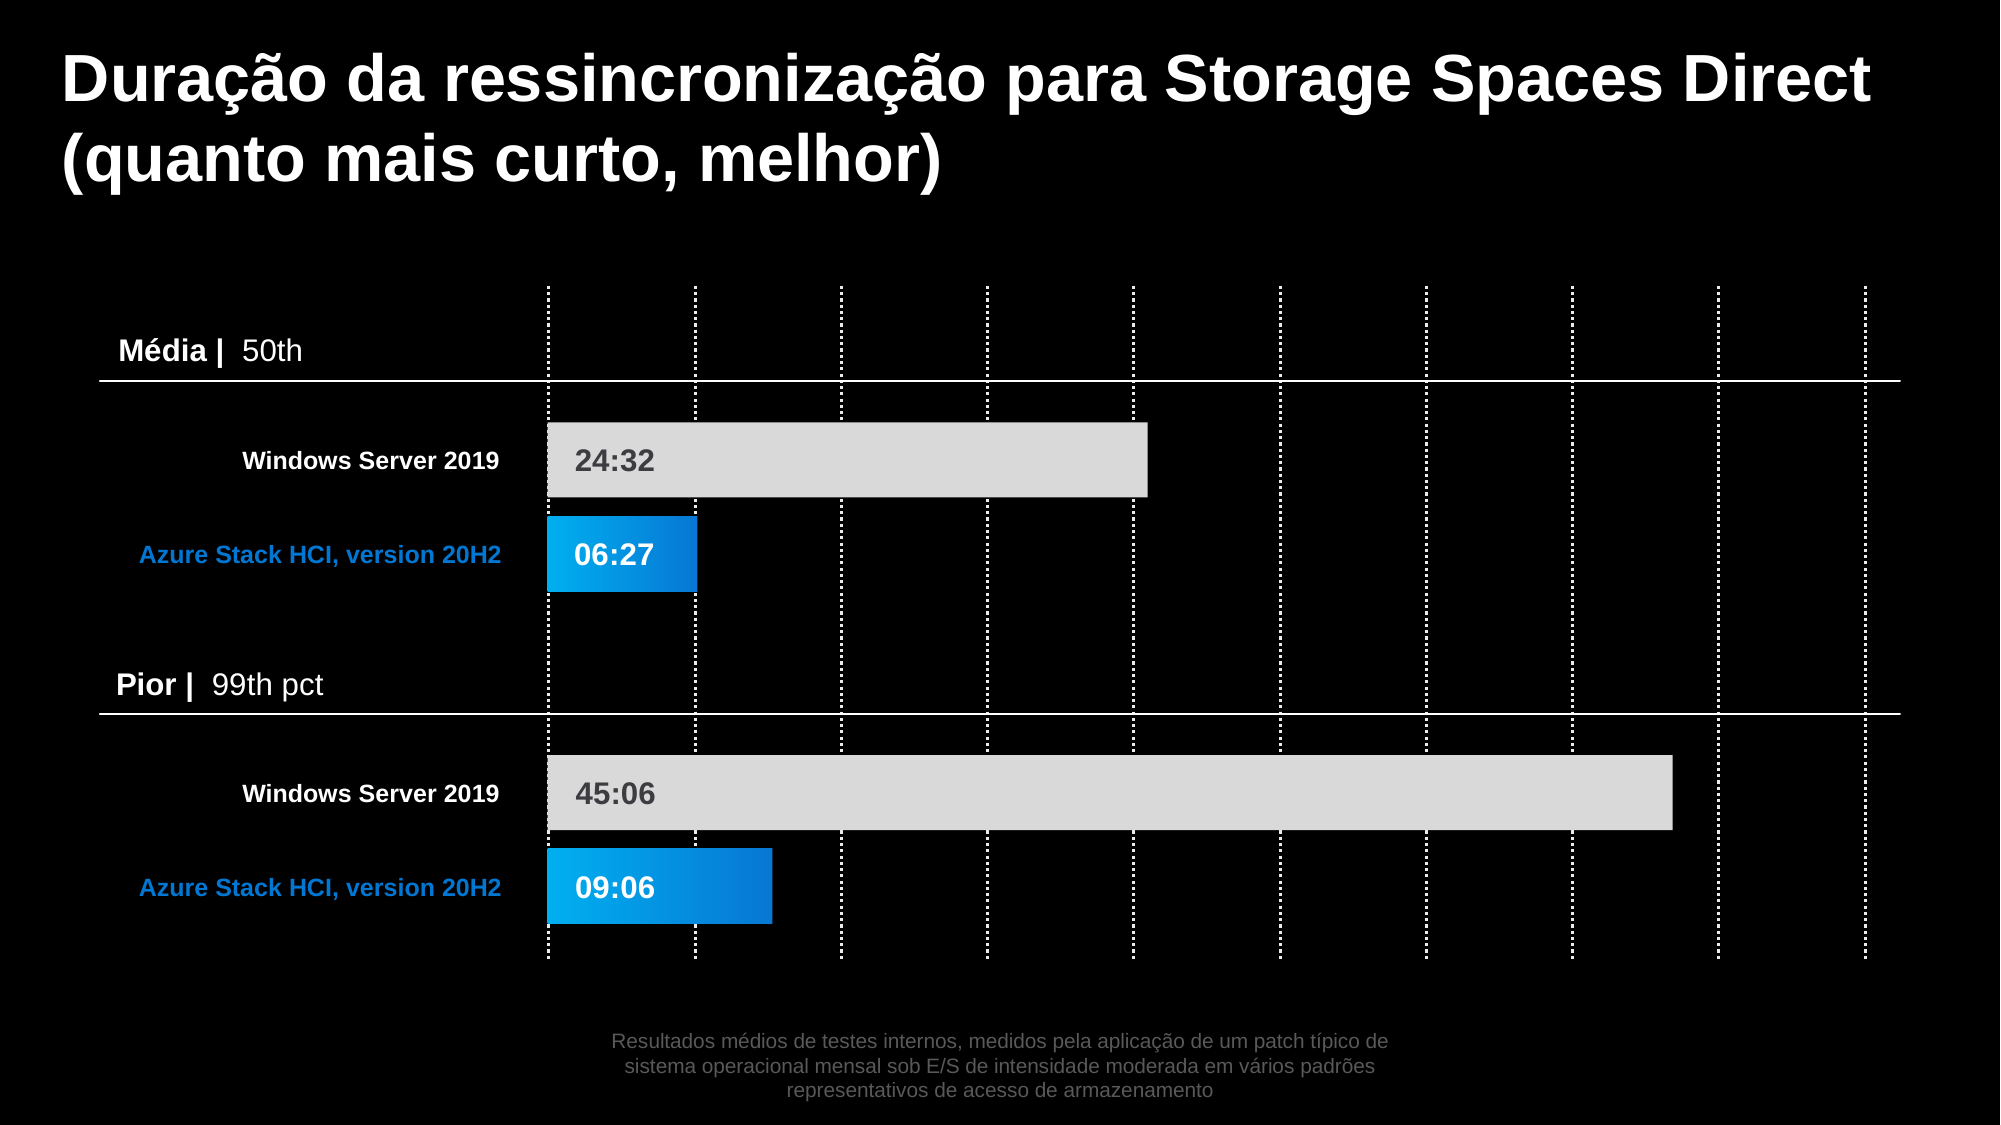

Duração da ressincronização para Storage Spaces Direct
(quanto mais curto, melhor)
Média |  50th pct.

24:32
Windows Server 2019

06:27
Azure Stack HCI, version 20H2
Pior |  99th pct.

45:06
Windows Server 2019

09:06
Azure Stack HCI, version 20H2
Resultados médios de testes internos, medidos pela aplicação de um patch típico de sistema operacional mensal sob E/S de intensidade moderada em vários padrões representativos de acesso de armazenamento